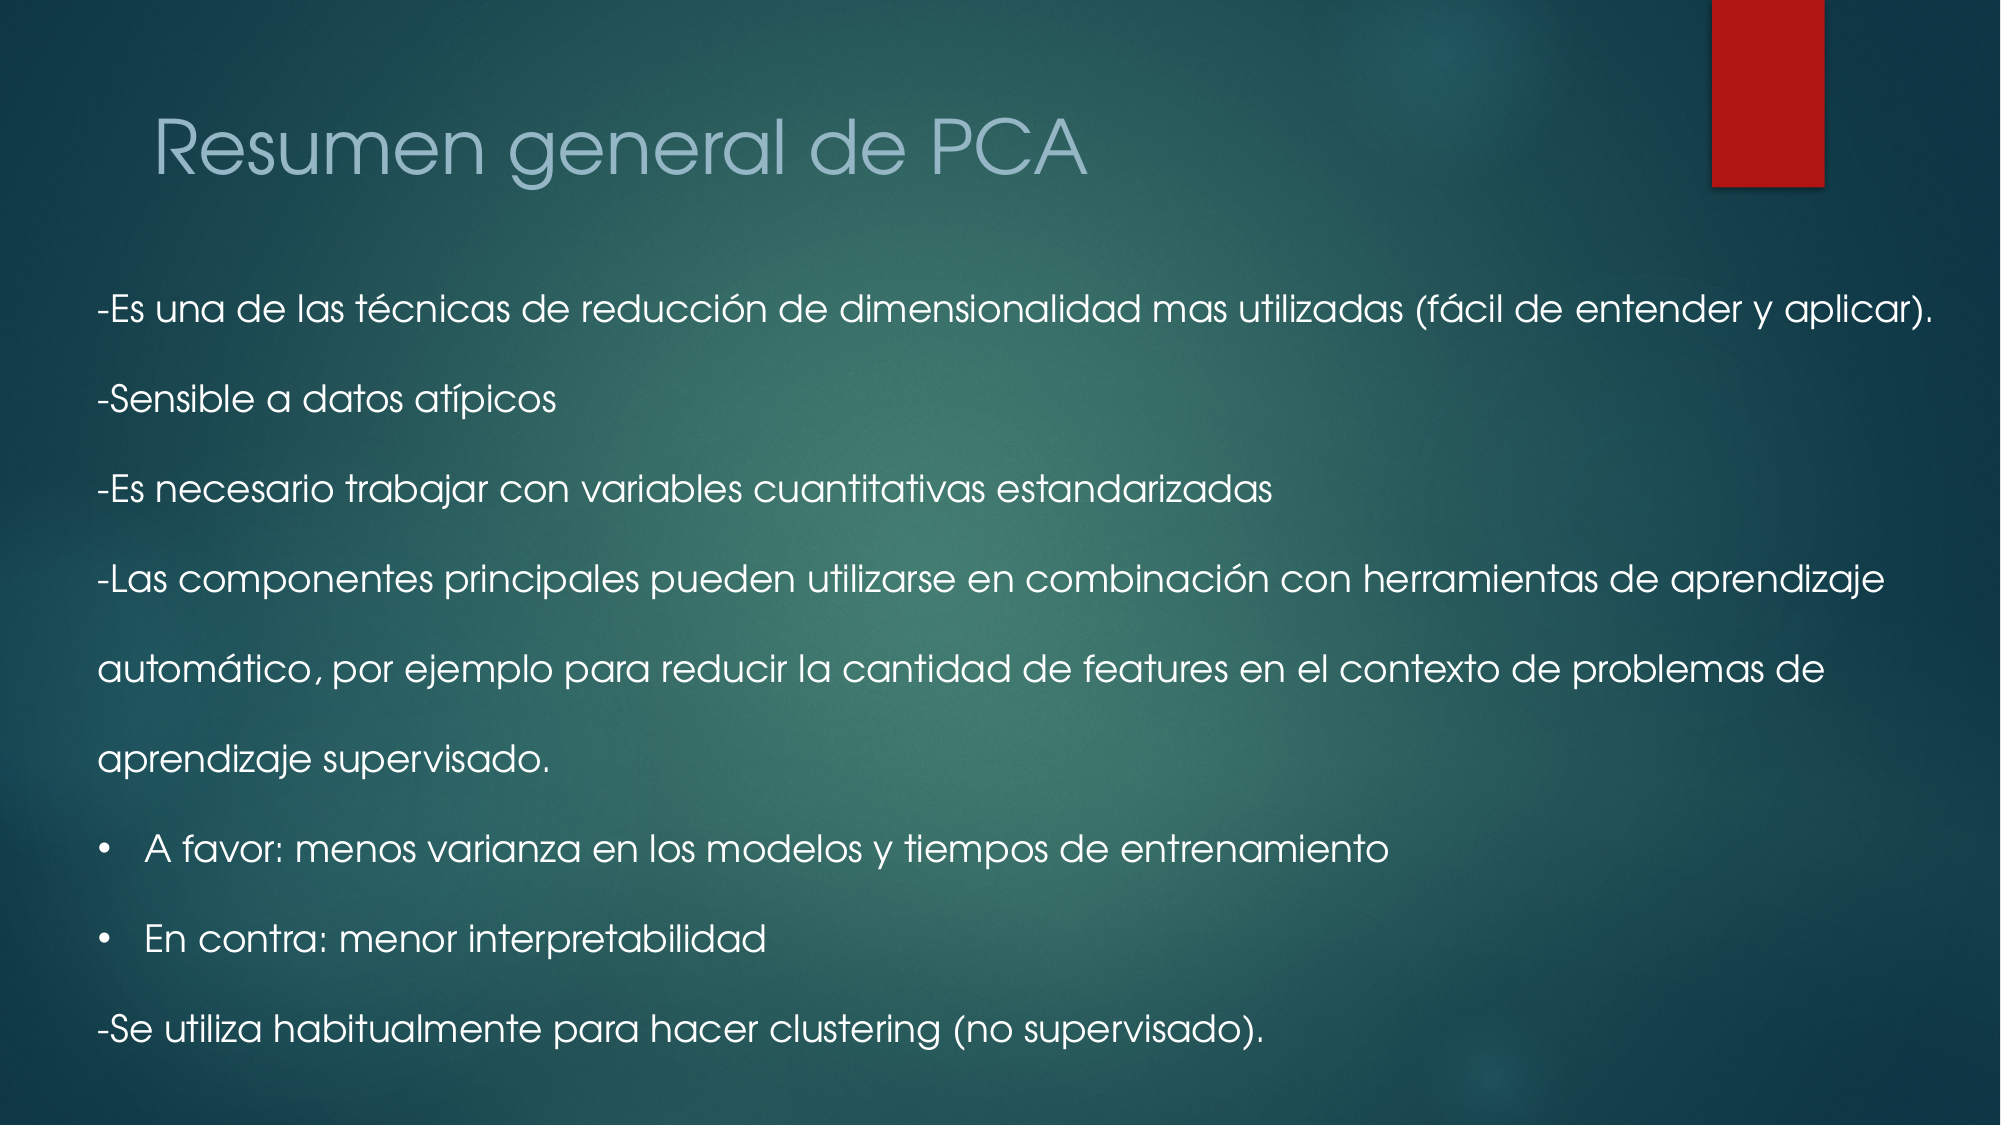

Resumen general de PCA
-Es una de las técnicas de reducción de dimensionalidad mas utilizadas (fácil de entender y aplicar).
-Sensible a datos atípicos
-Es necesario trabajar con variables cuantitativas estandarizadas
-Las componentes principales pueden utilizarse en combinación con herramientas de aprendizaje automático, por ejemplo para reducir la cantidad de features en el contexto de problemas de aprendizaje supervisado.
A favor: menos varianza en los modelos y tiempos de entrenamiento
En contra: menor interpretabilidad
-Se utiliza habitualmente para hacer clustering (no supervisado).